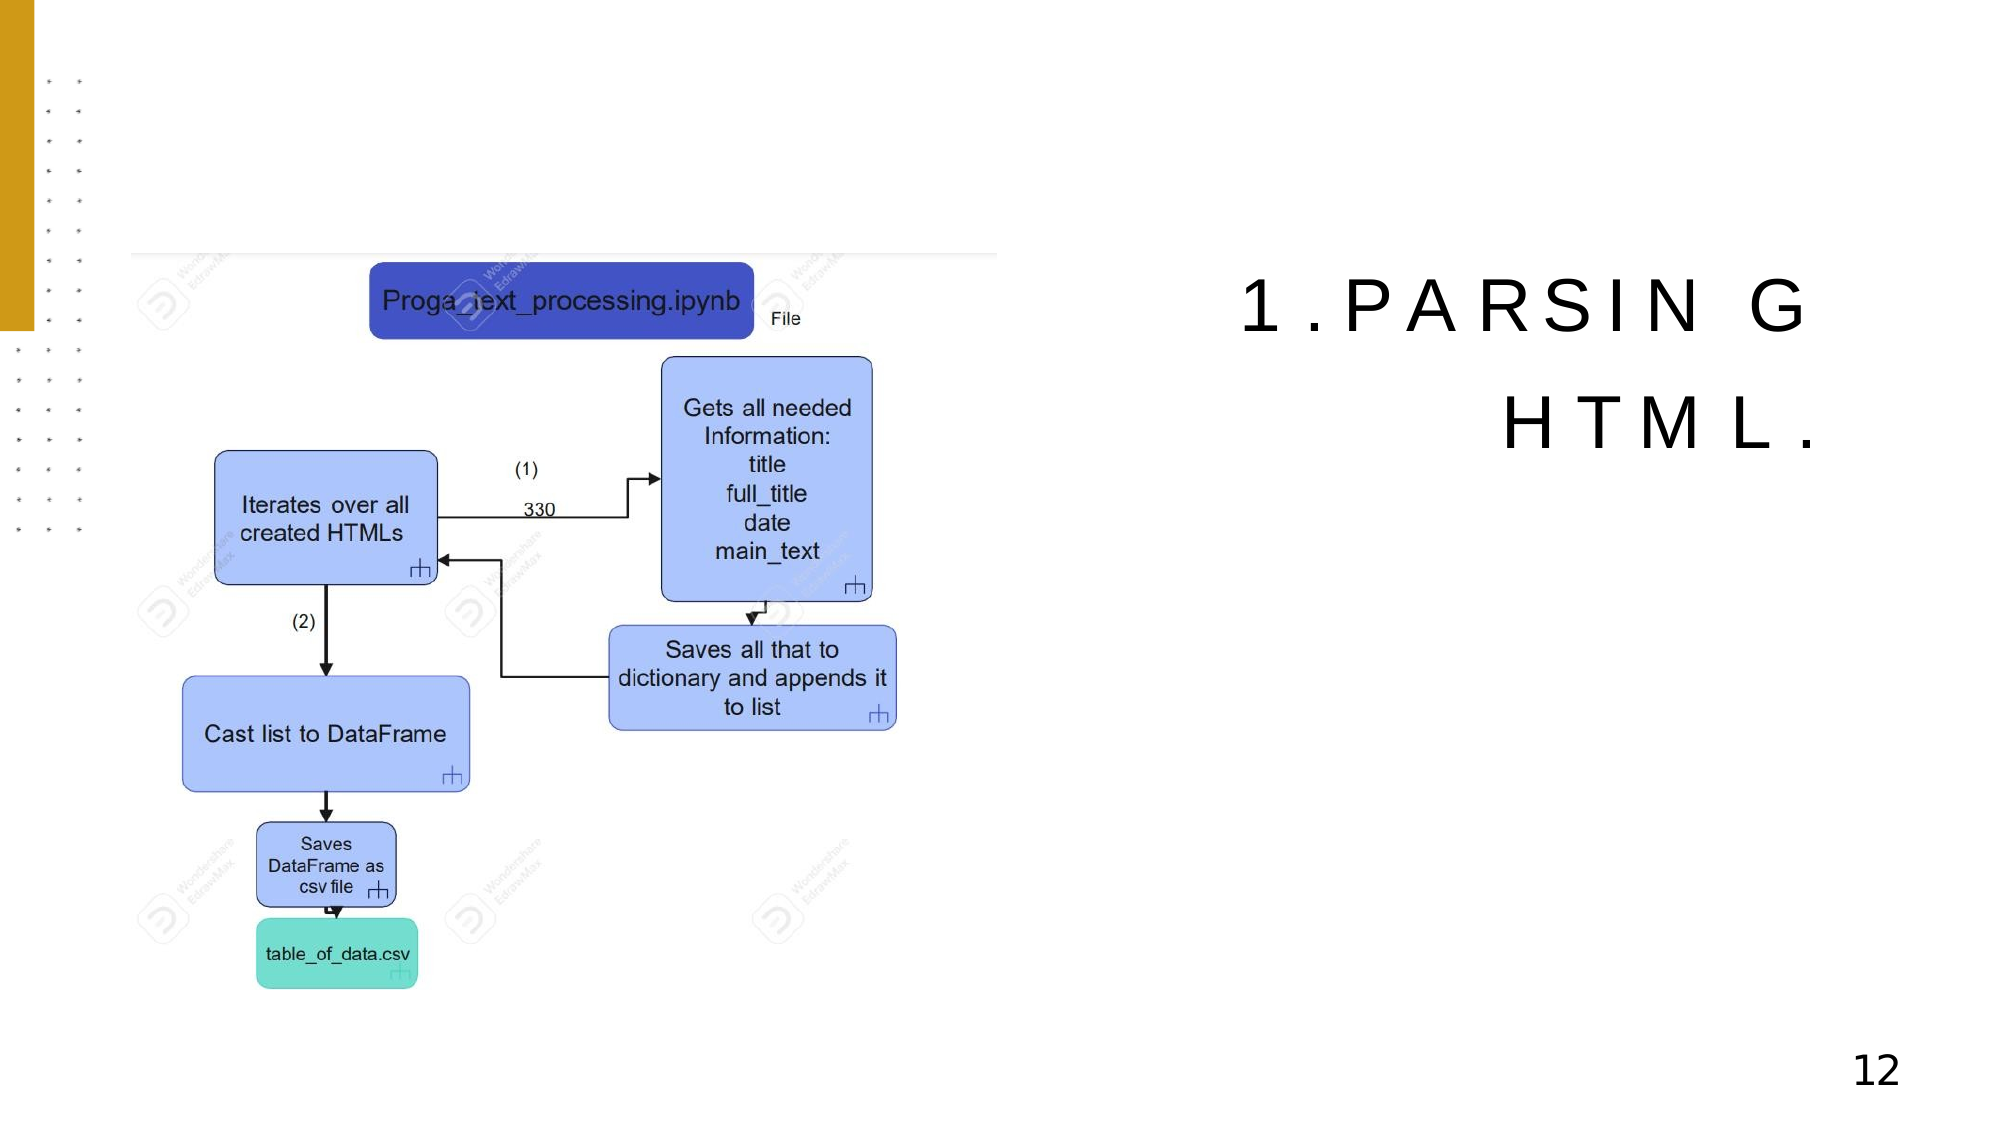

1 . P A R S I N G
H T M L .
12